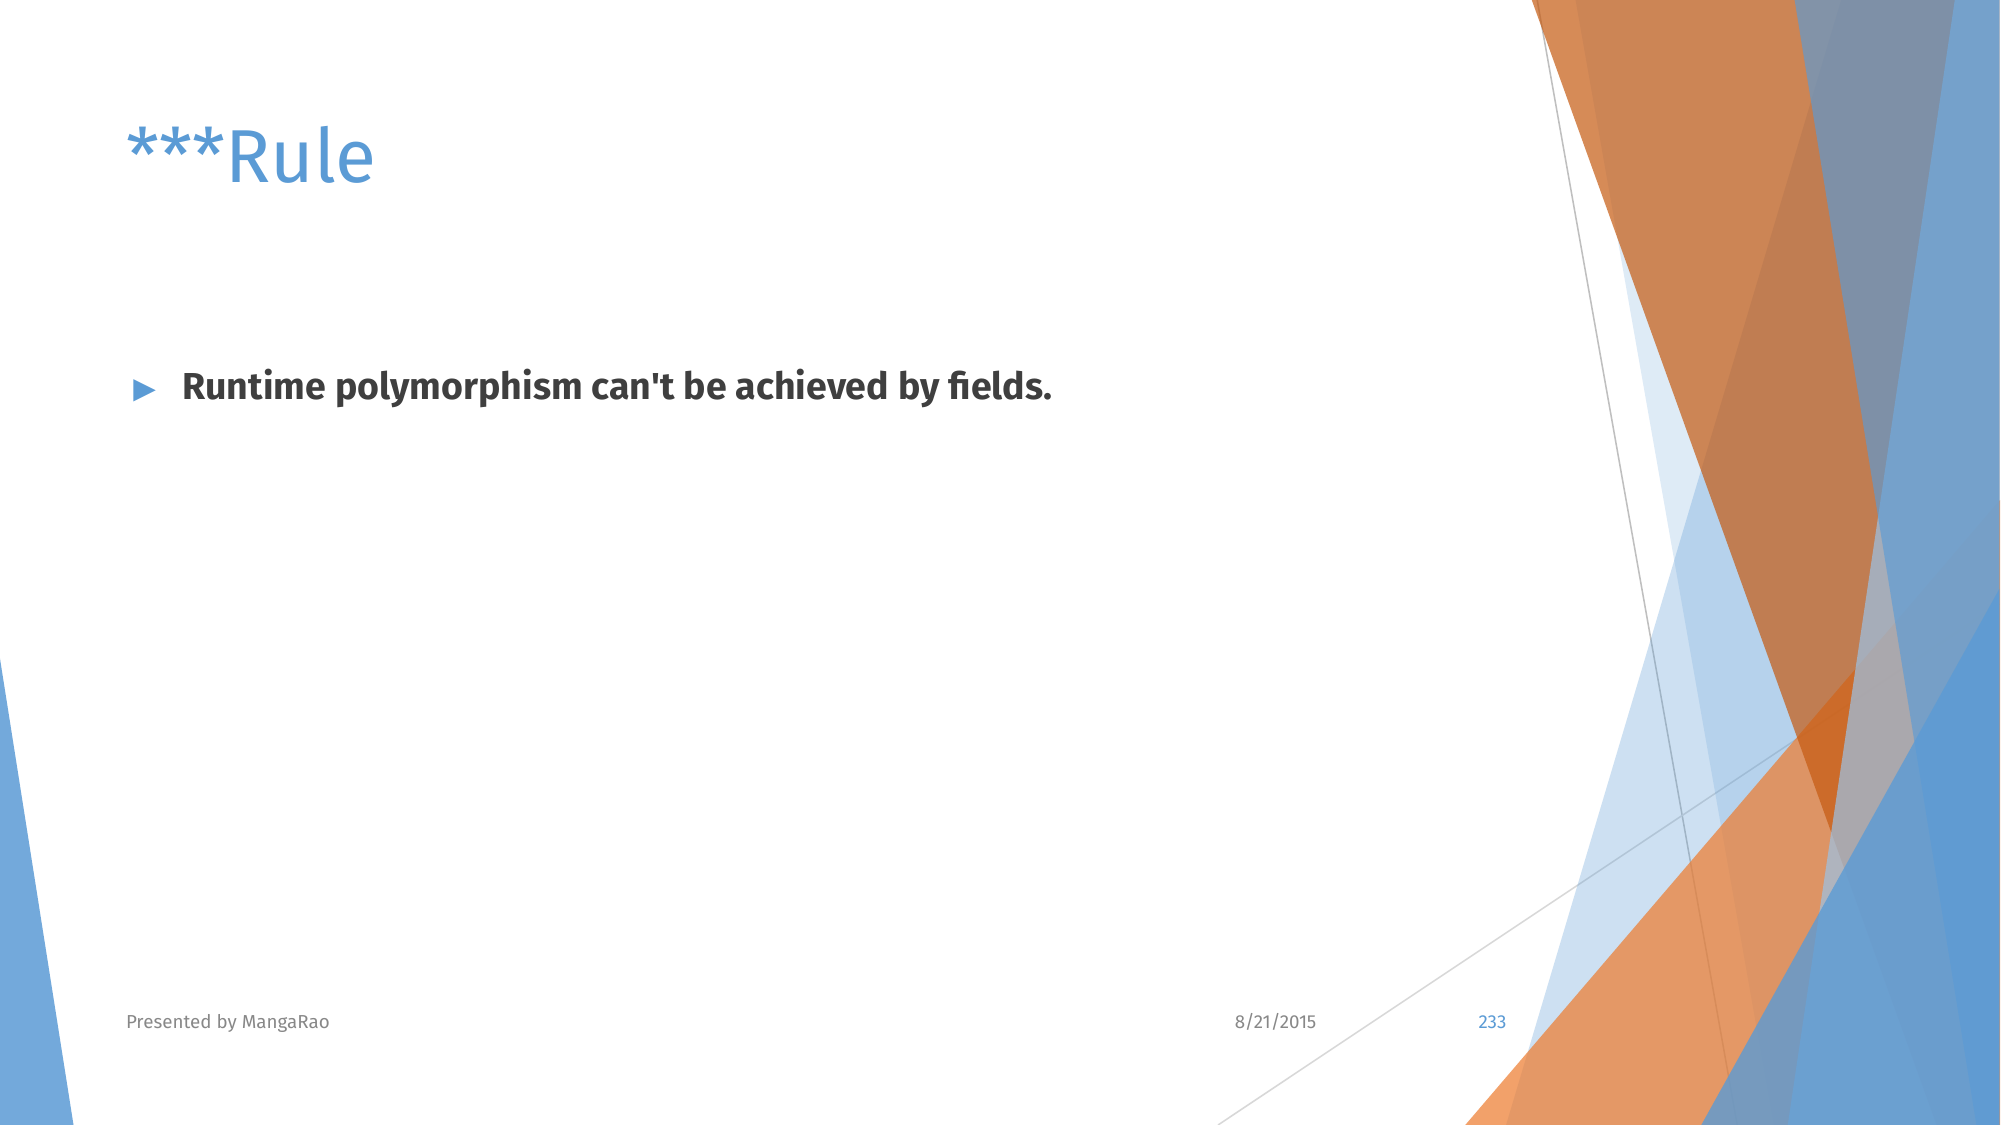

# ***Rule
Runtime polymorphism can't be achieved by fields.

Presented by MangaRao
8/21/2015
233